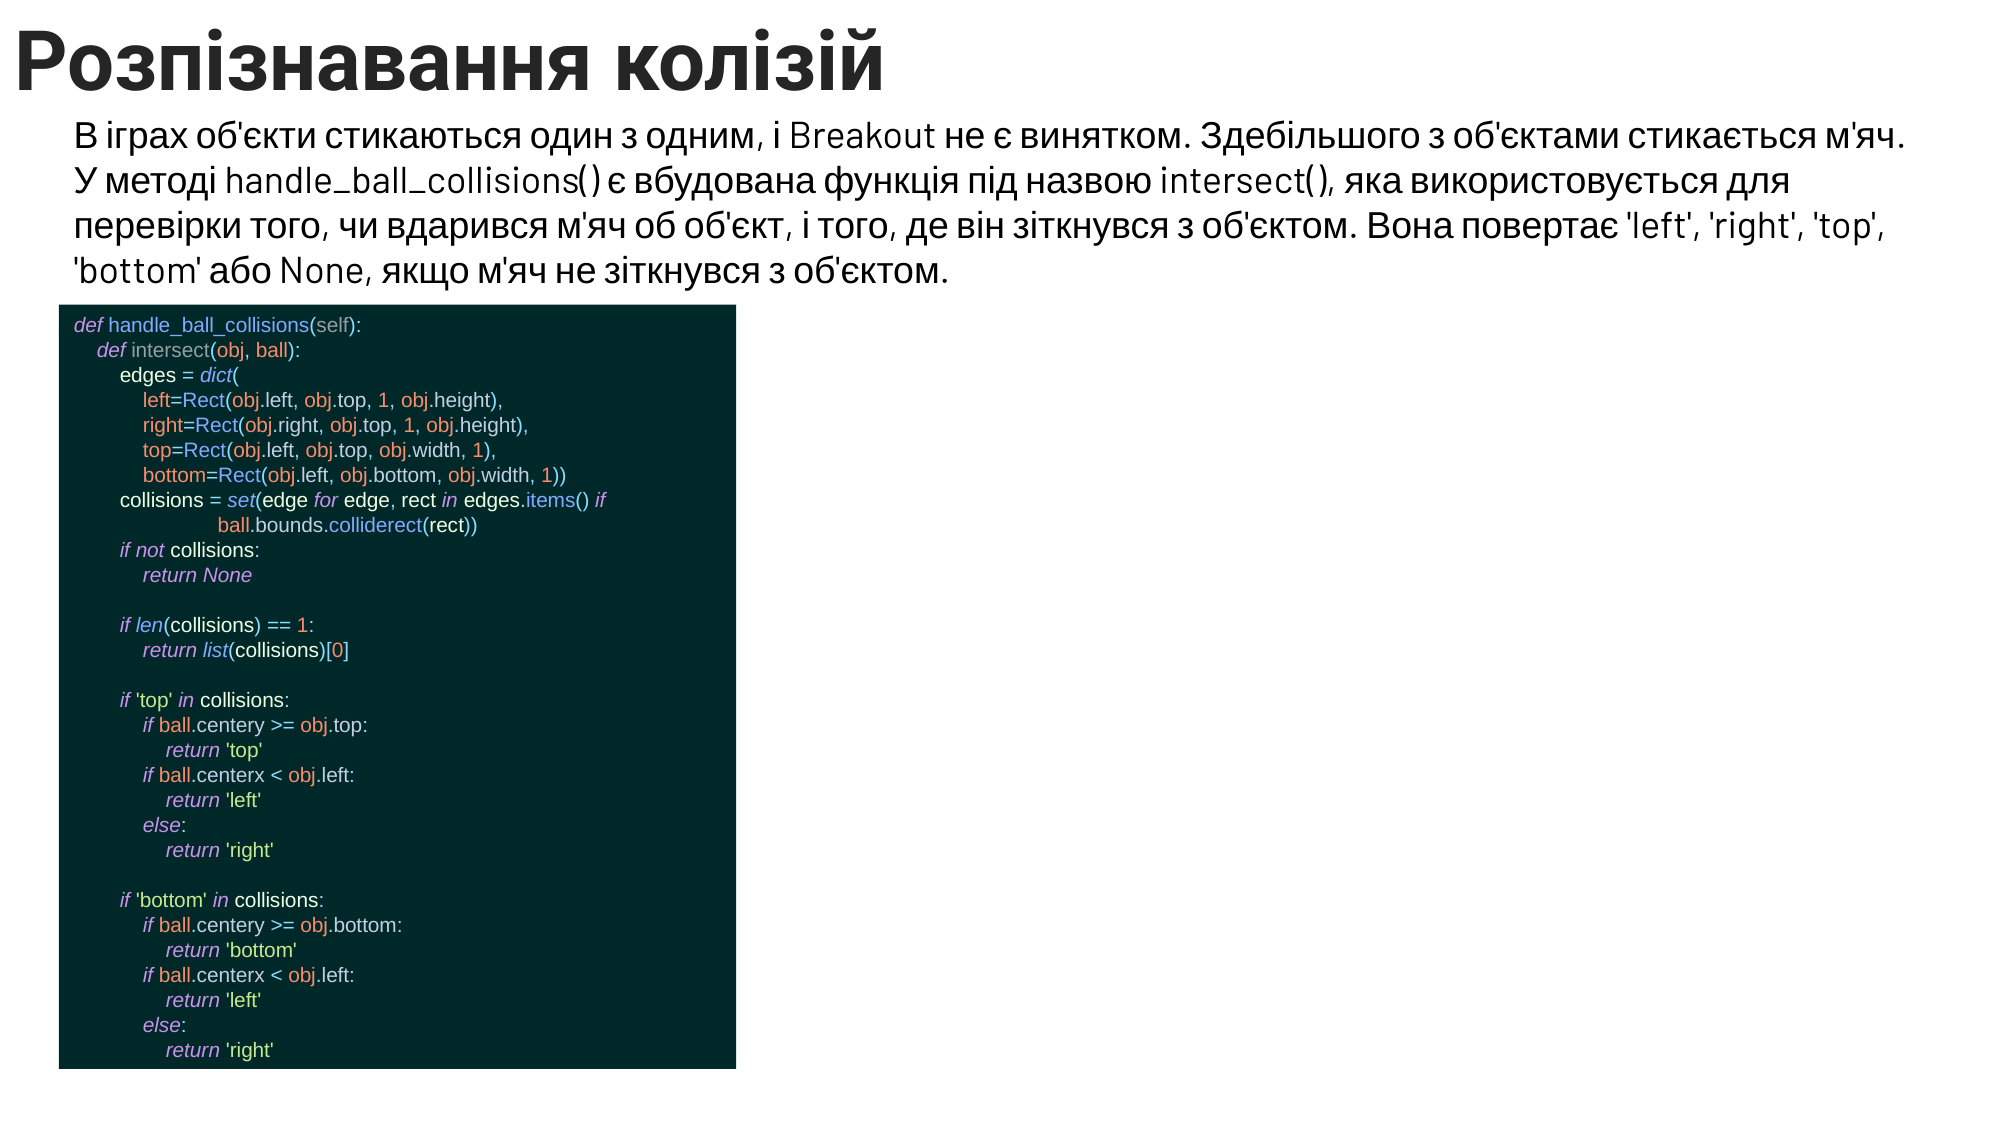

Розпізнавання колізій

В іграх об'єкти стикаються один з одним, і Breakout не є винятком. Здебільшого з об'єктами стикається м'яч. У методі handle_ball_collisions() є вбудована функція під назвою intersect(), яка використовується для перевірки того, чи вдарився м'яч об об'єкт, і того, де він зіткнувся з об'єктом. Вона повертає 'left', 'right', 'top', 'bottom' або None, якщо м'яч не зіткнувся з об'єктом.
def handle_ball_collisions(self):
    def intersect(obj, ball):
        edges = dict(
            left=Rect(obj.left, obj.top, 1, obj.height),
            right=Rect(obj.right, obj.top, 1, obj.height),
            top=Rect(obj.left, obj.top, obj.width, 1),
            bottom=Rect(obj.left, obj.bottom, obj.width, 1))
        collisions = set(edge for edge, rect in edges.items() if
                         ball.bounds.colliderect(rect))
        if not collisions:
            return None
        if len(collisions) == 1:
            return list(collisions)[0]
        if 'top' in collisions:
            if ball.centery >= obj.top:
                return 'top'
            if ball.centerx < obj.left:
                return 'left'
            else:
                return 'right'
        if 'bottom' in collisions:
            if ball.centery >= obj.bottom:
                return 'bottom'
            if ball.centerx < obj.left:
                return 'left'
            else:
                return 'right'